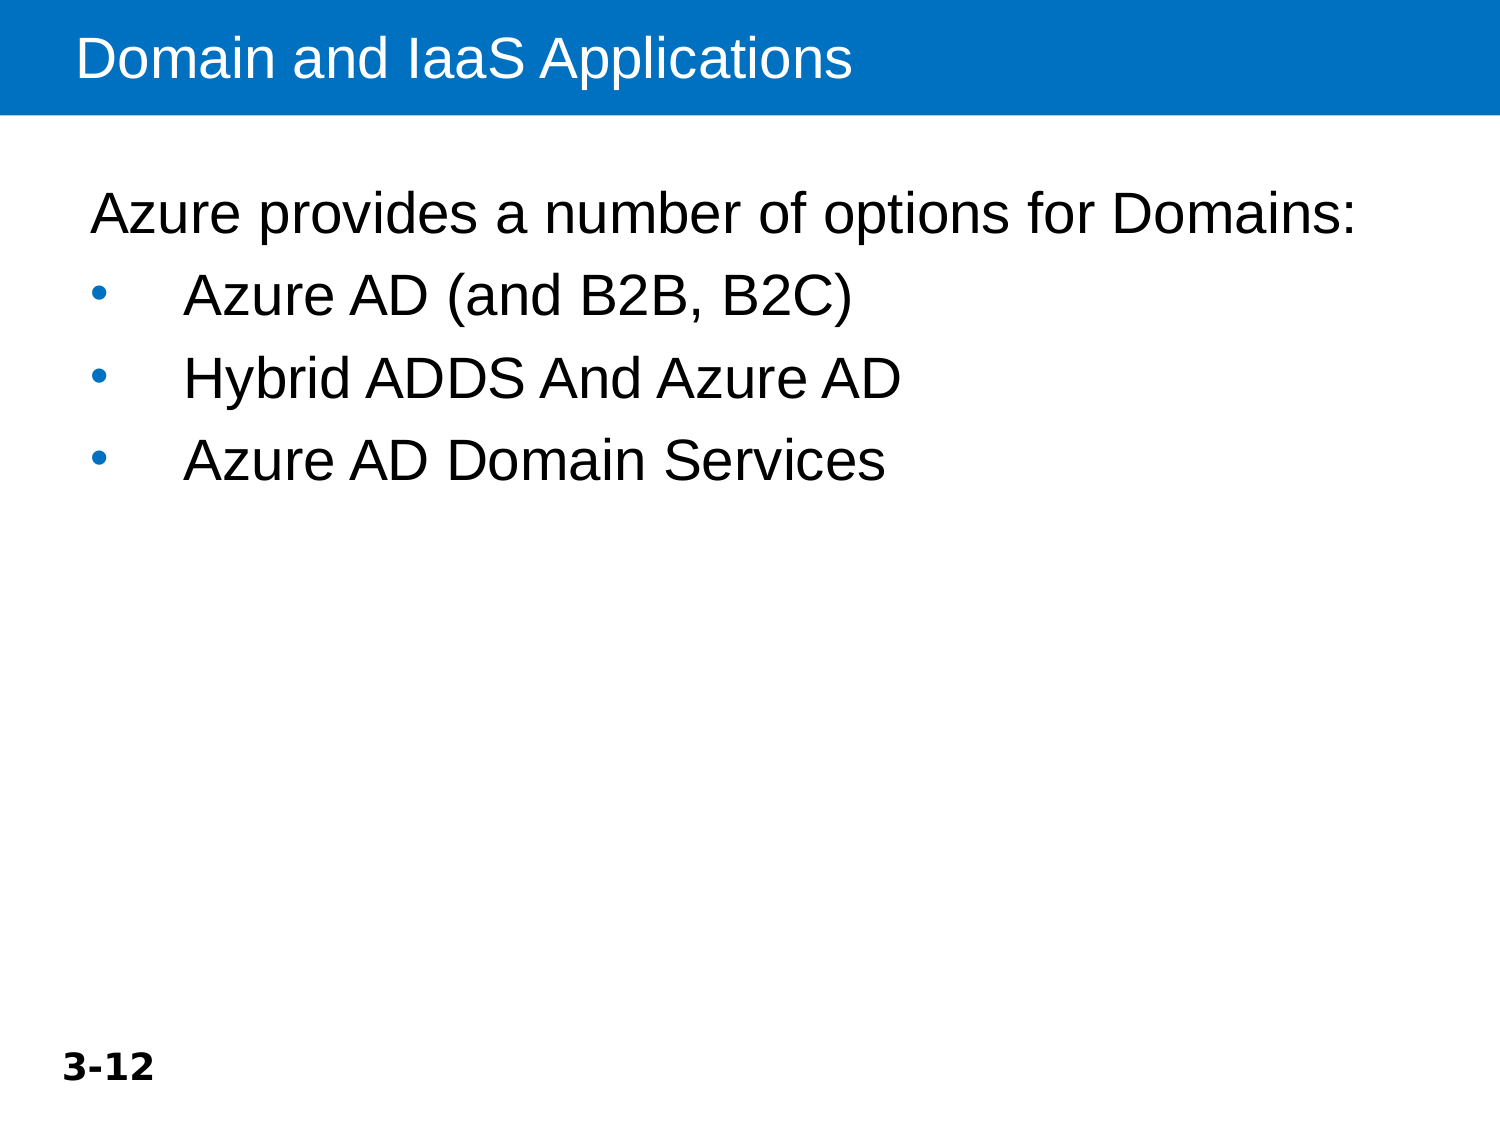

# Domain and IaaS Applications
Azure provides a number of options for Domains:
Azure AD (and B2B, B2C)
Hybrid ADDS And Azure AD
Azure AD Domain Services

3-12